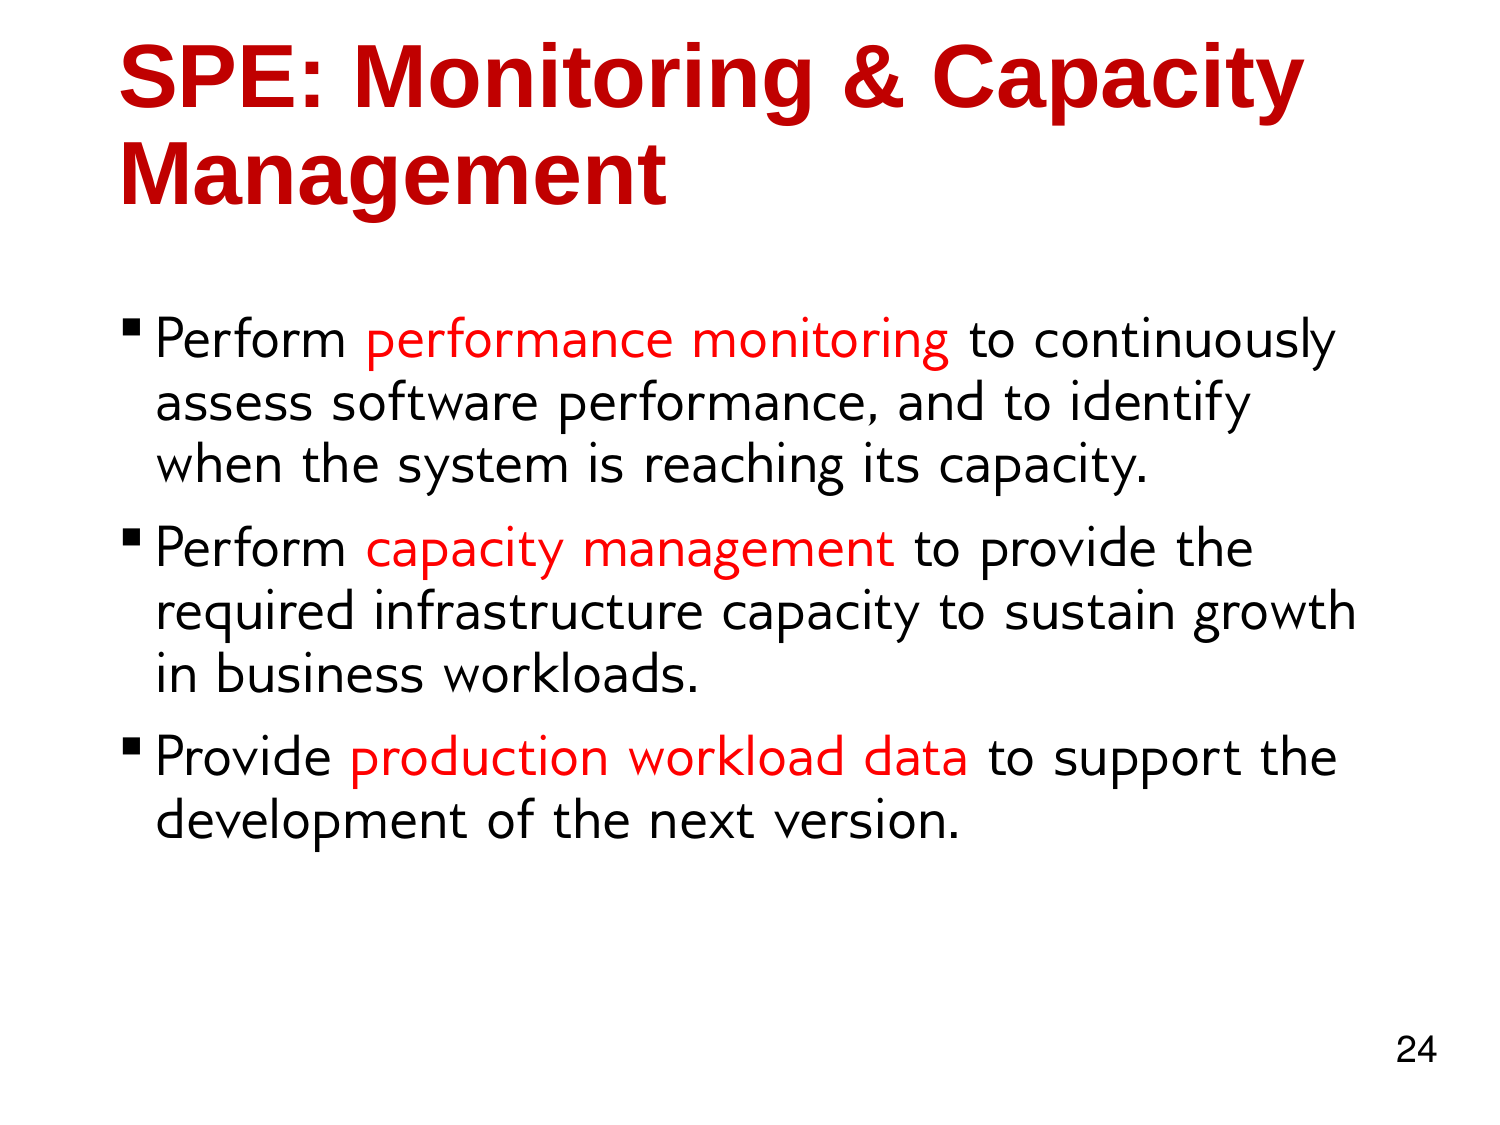

# SPE: Monitoring & Capacity Management
Perform performance monitoring to continuously assess software performance, and to identify when the system is reaching its capacity.
Perform capacity management to provide the required infrastructure capacity to sustain growth in business workloads.
Provide production workload data to support the development of the next version.
24